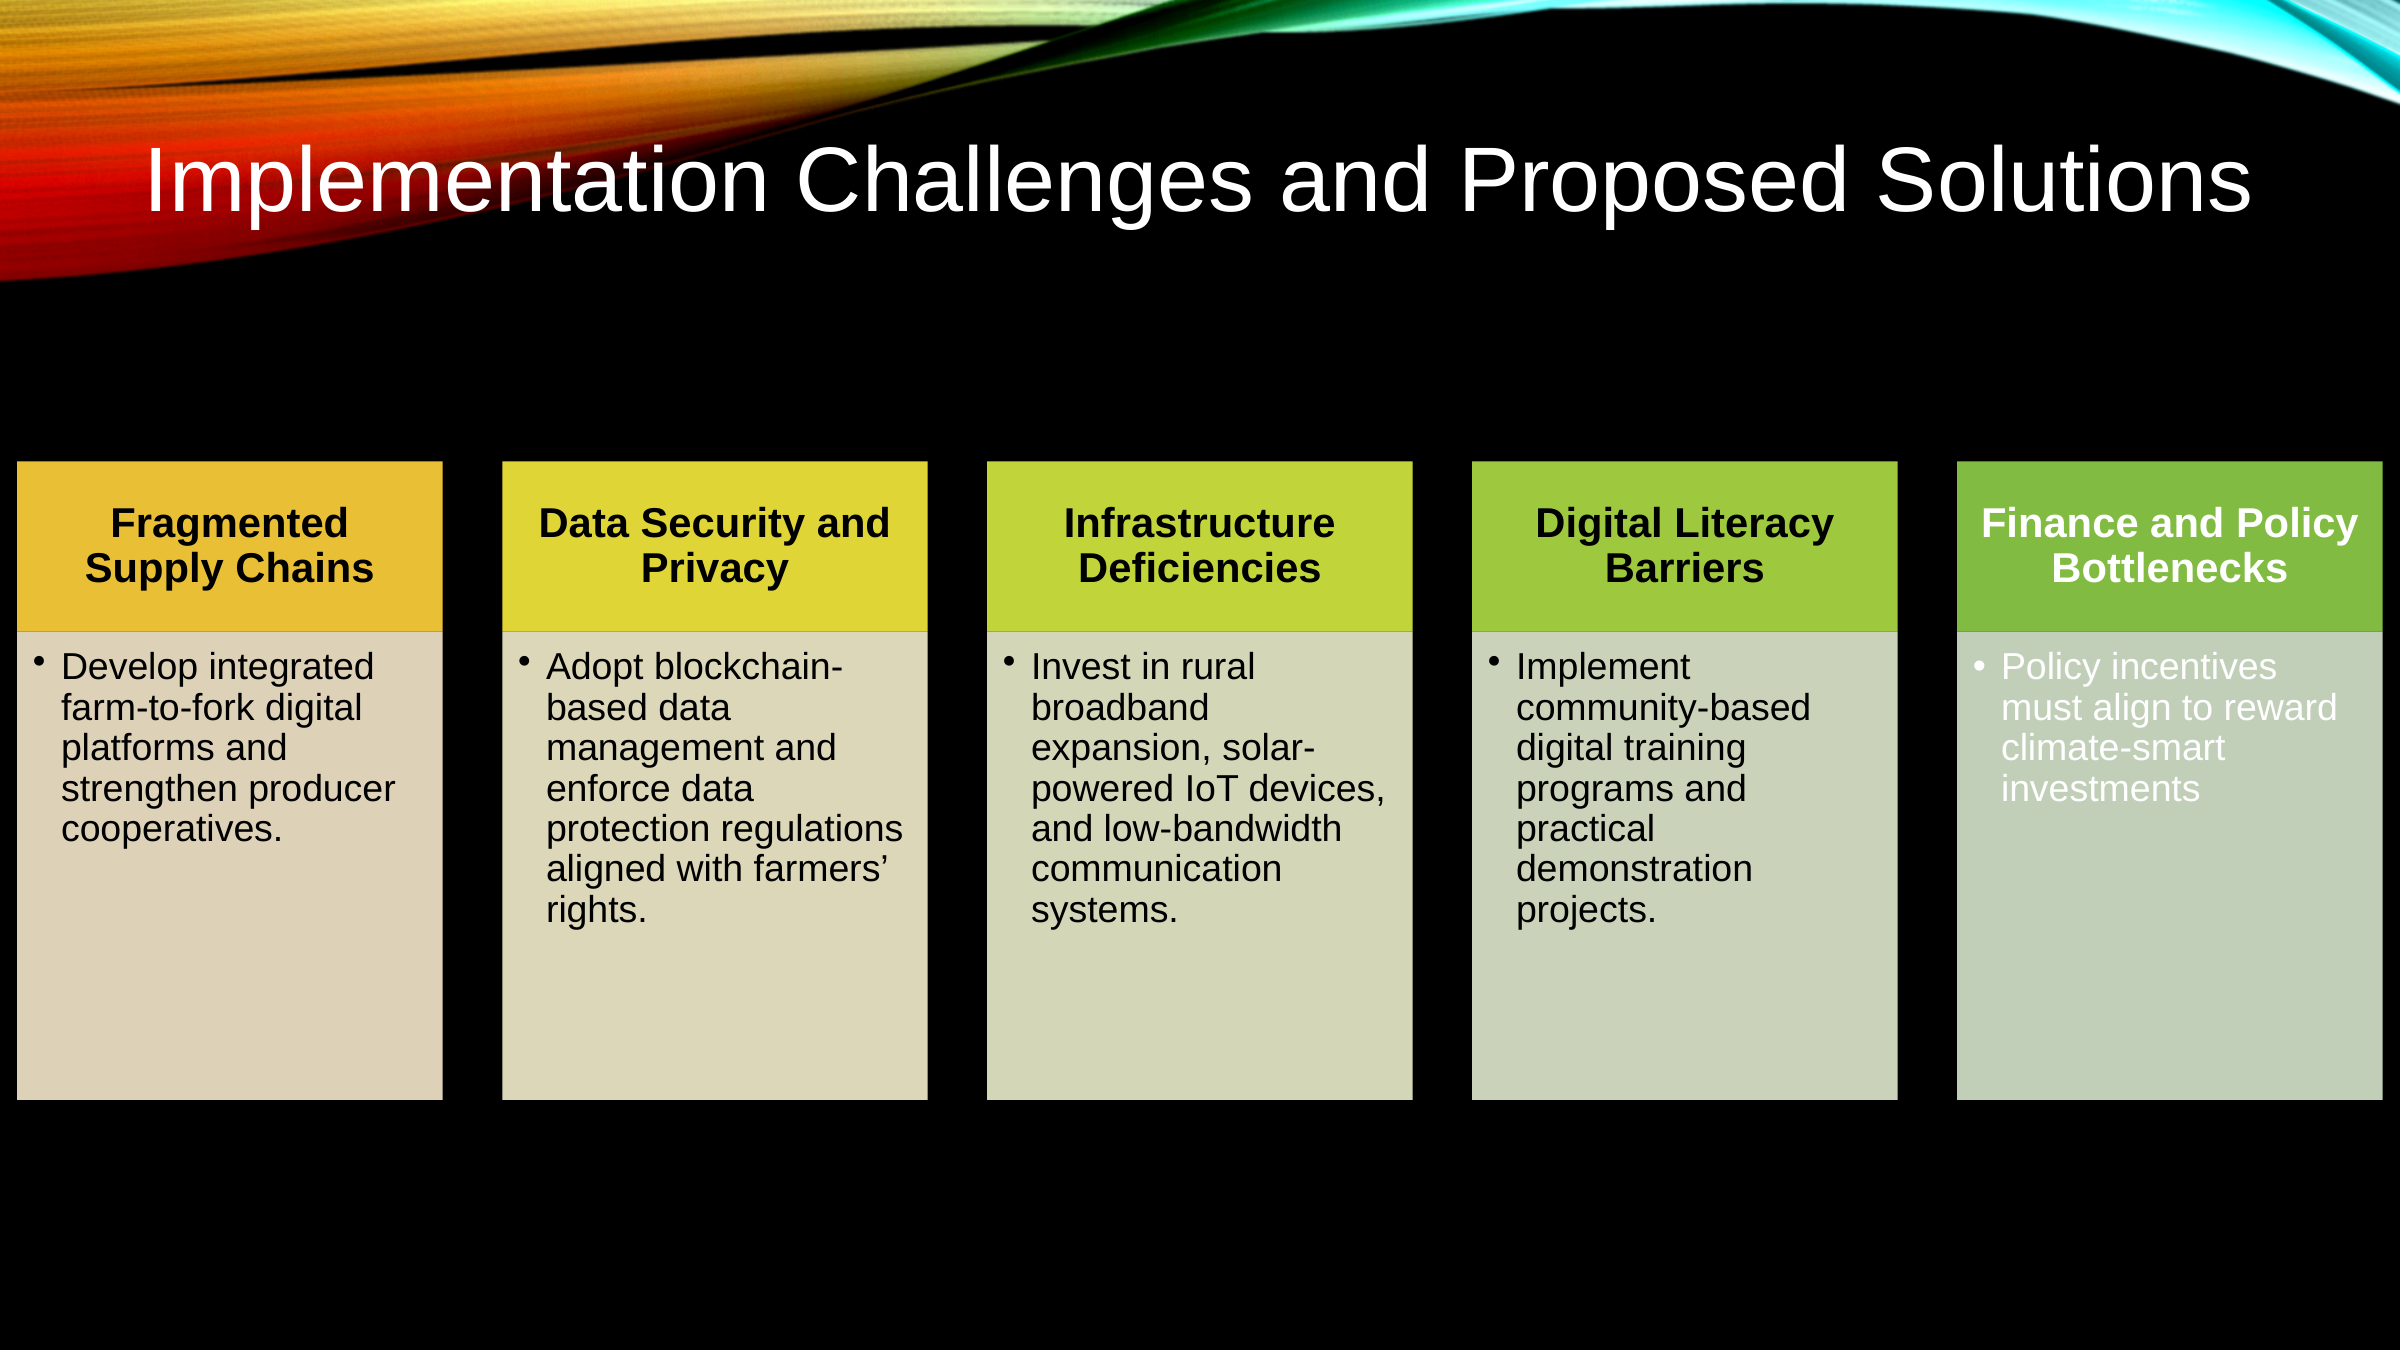

Implementation Challenges and Proposed Solutions
Fragmented Supply Chains
Develop integrated farm-to-fork digital platforms and strengthen producer cooperatives.
Data Security and Privacy
Adopt blockchain-based data management and enforce data protection regulations aligned with farmers’ rights.
Infrastructure Deficiencies
Invest in rural broadband expansion, solar-powered IoT devices, and low-bandwidth communication systems.
Digital Literacy Barriers
Implement community-based digital training programs and practical demonstration projects.
Finance and Policy Bottlenecks
Policy incentives must align to reward climate-smart investments